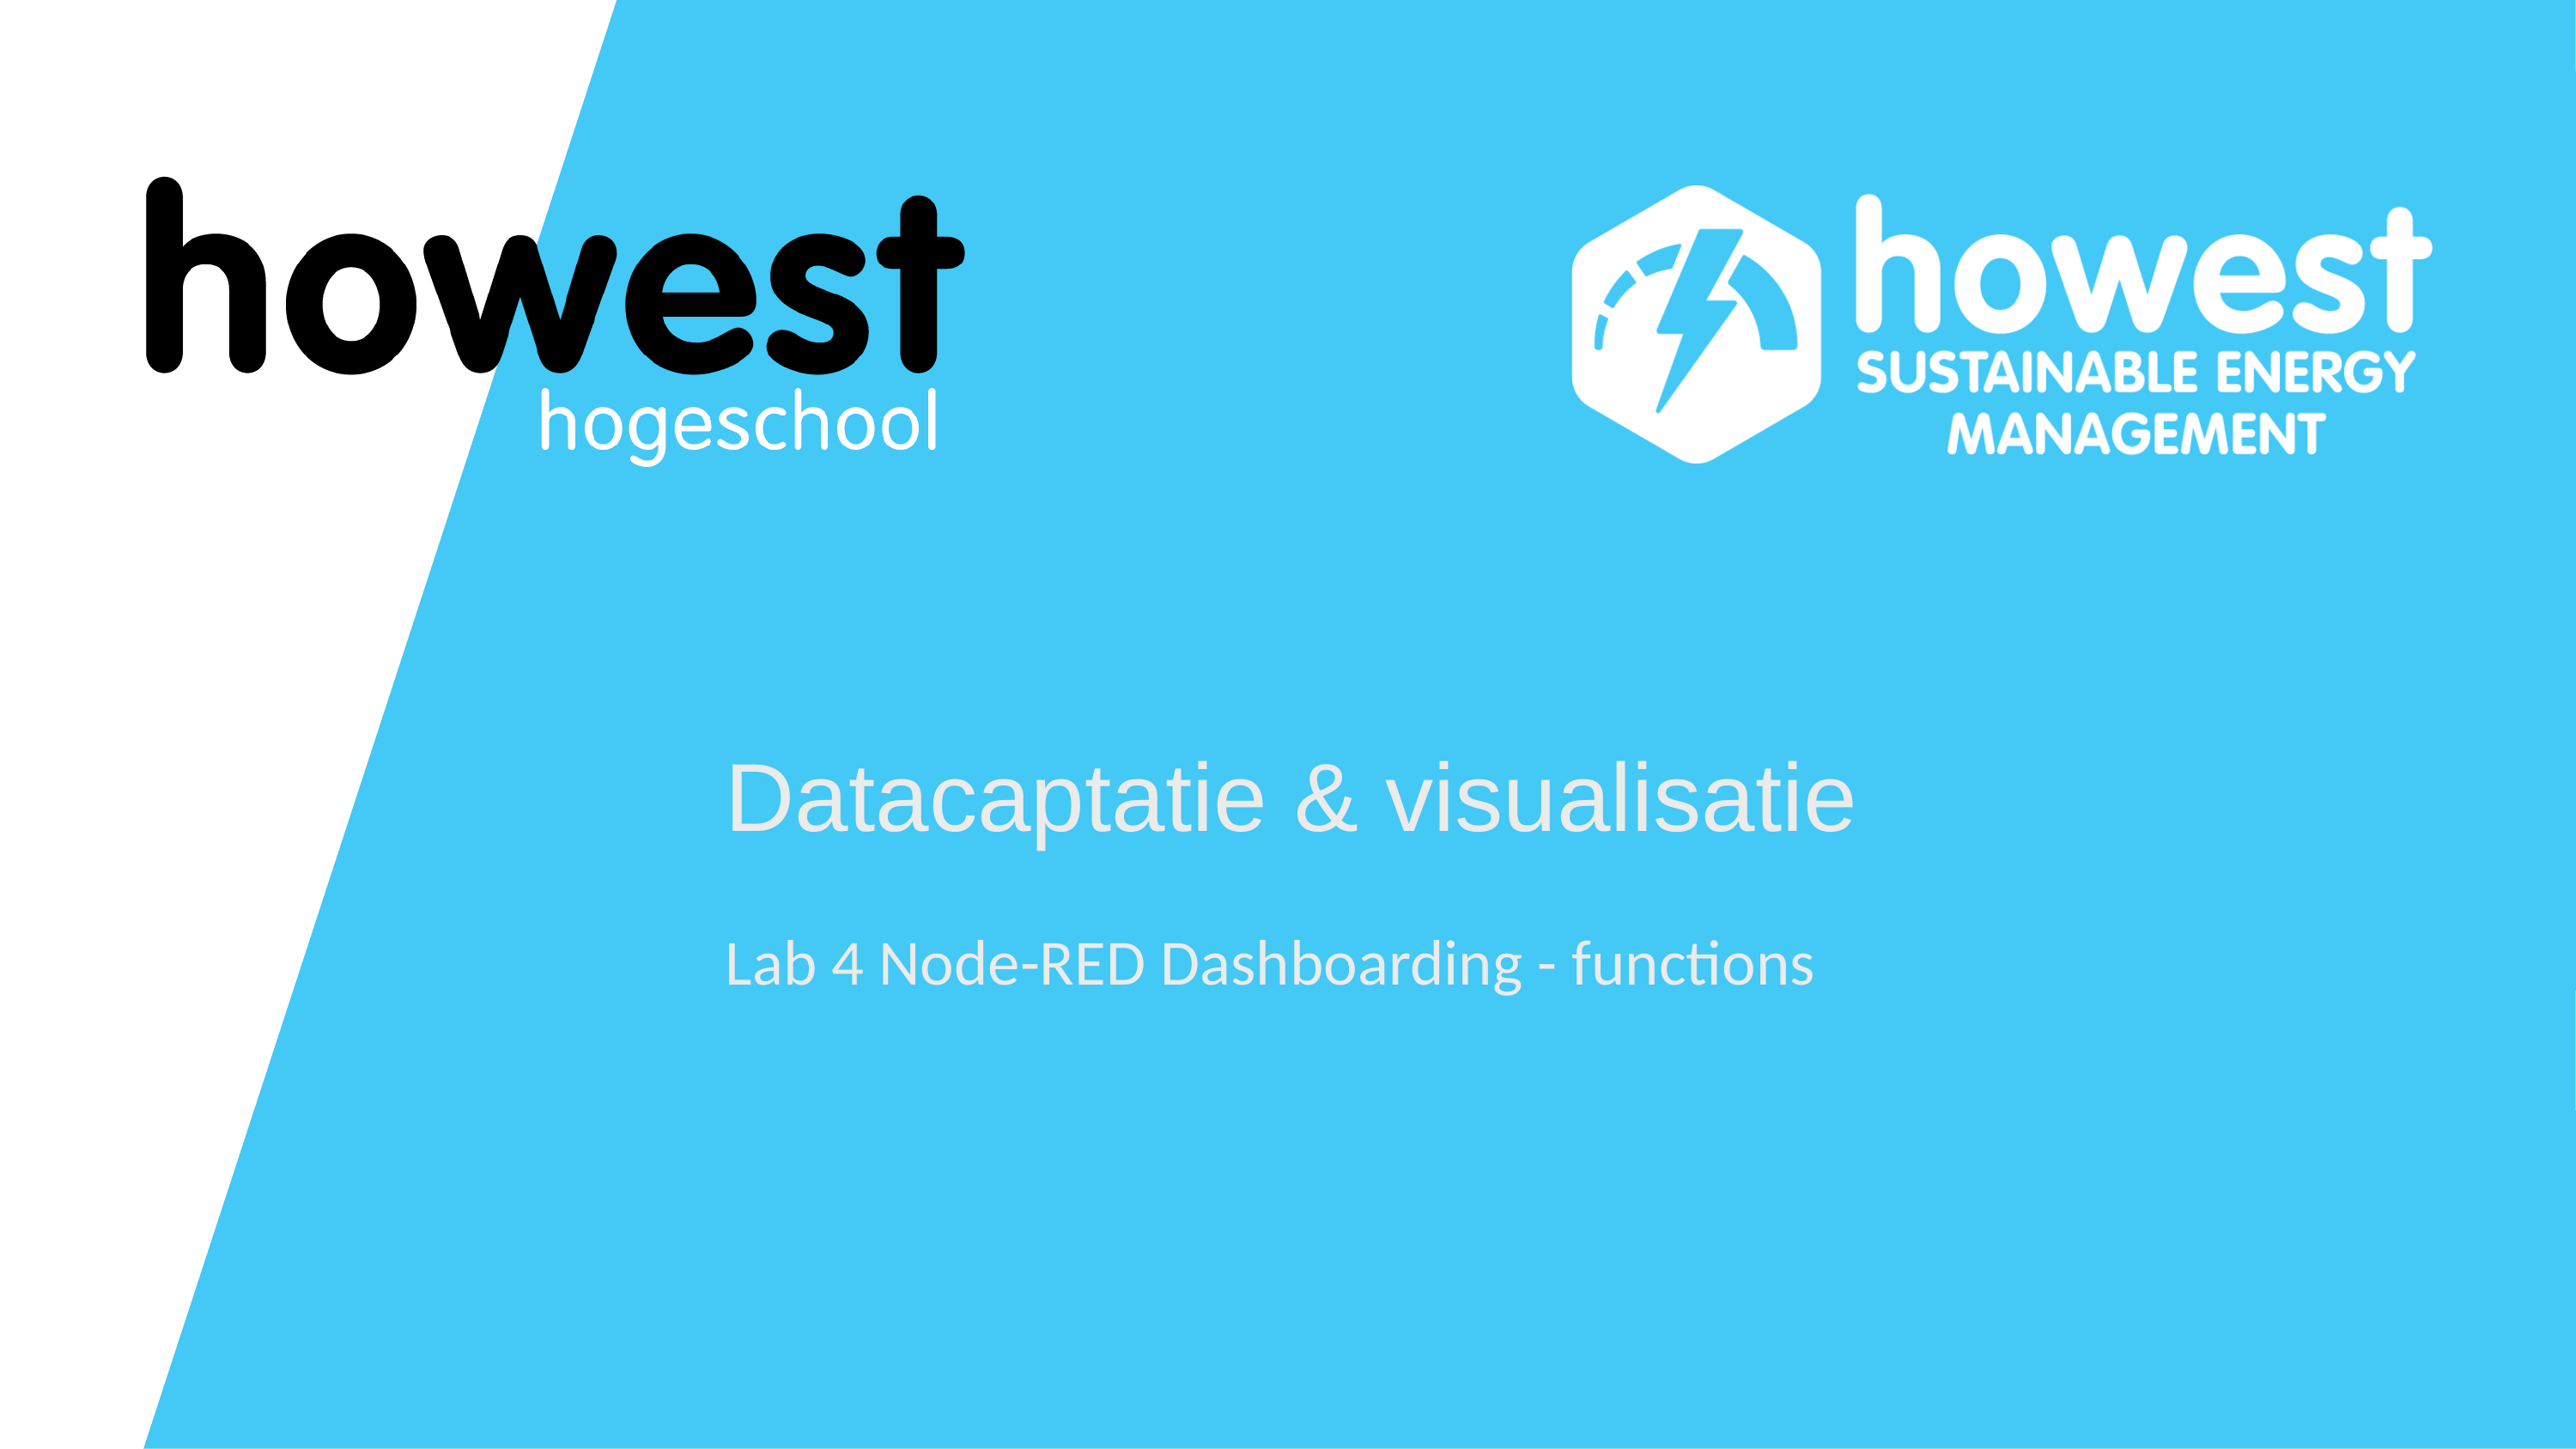

# Datacaptatie & visualisatie
Lab 4 Node-RED Dashboarding - functions